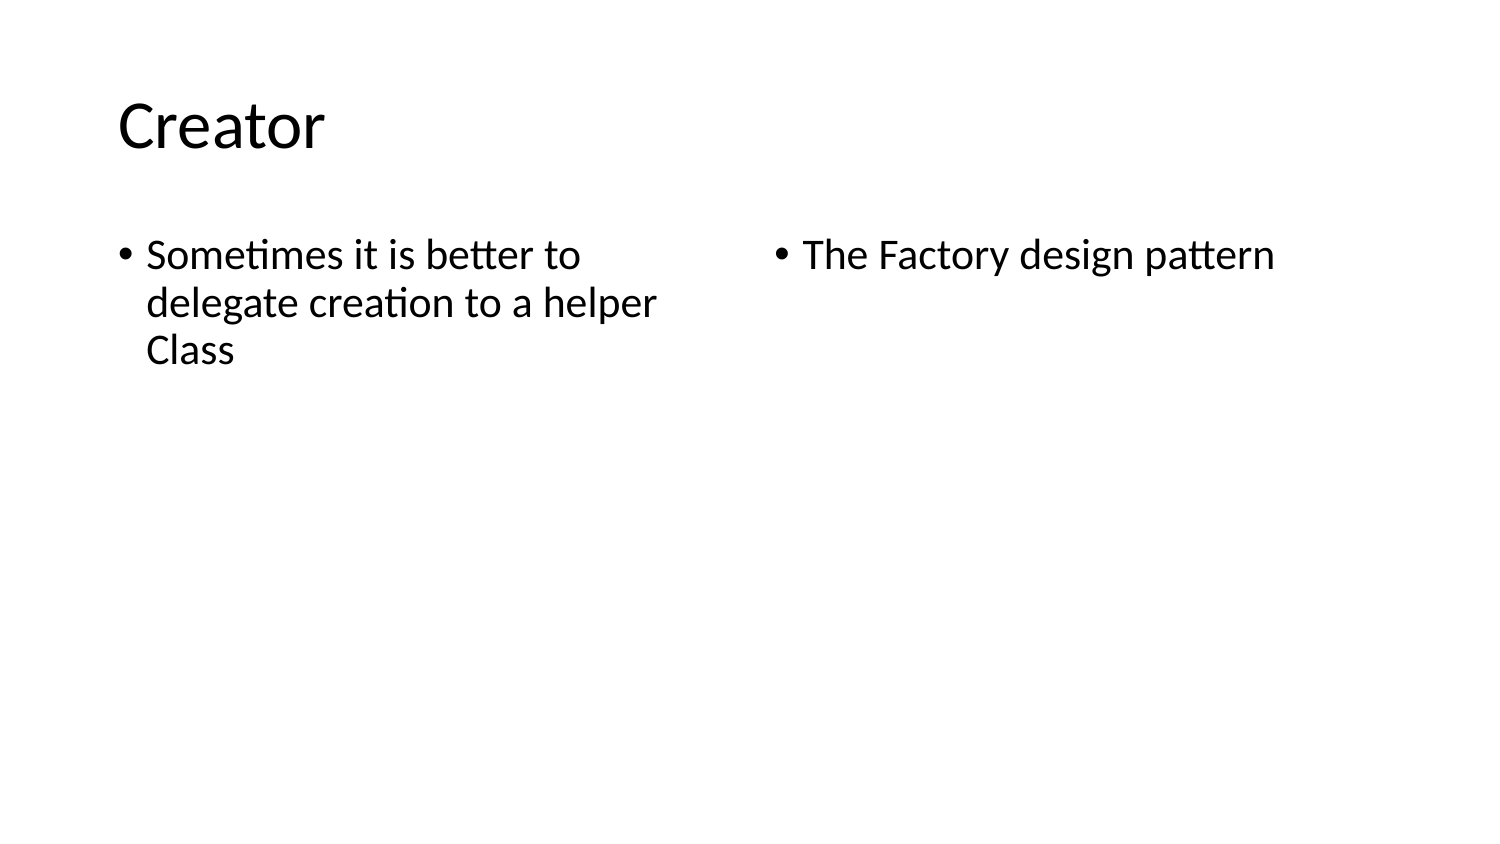

# Creator
Sometimes it is better to delegate creation to a helper Class
The Factory design pattern